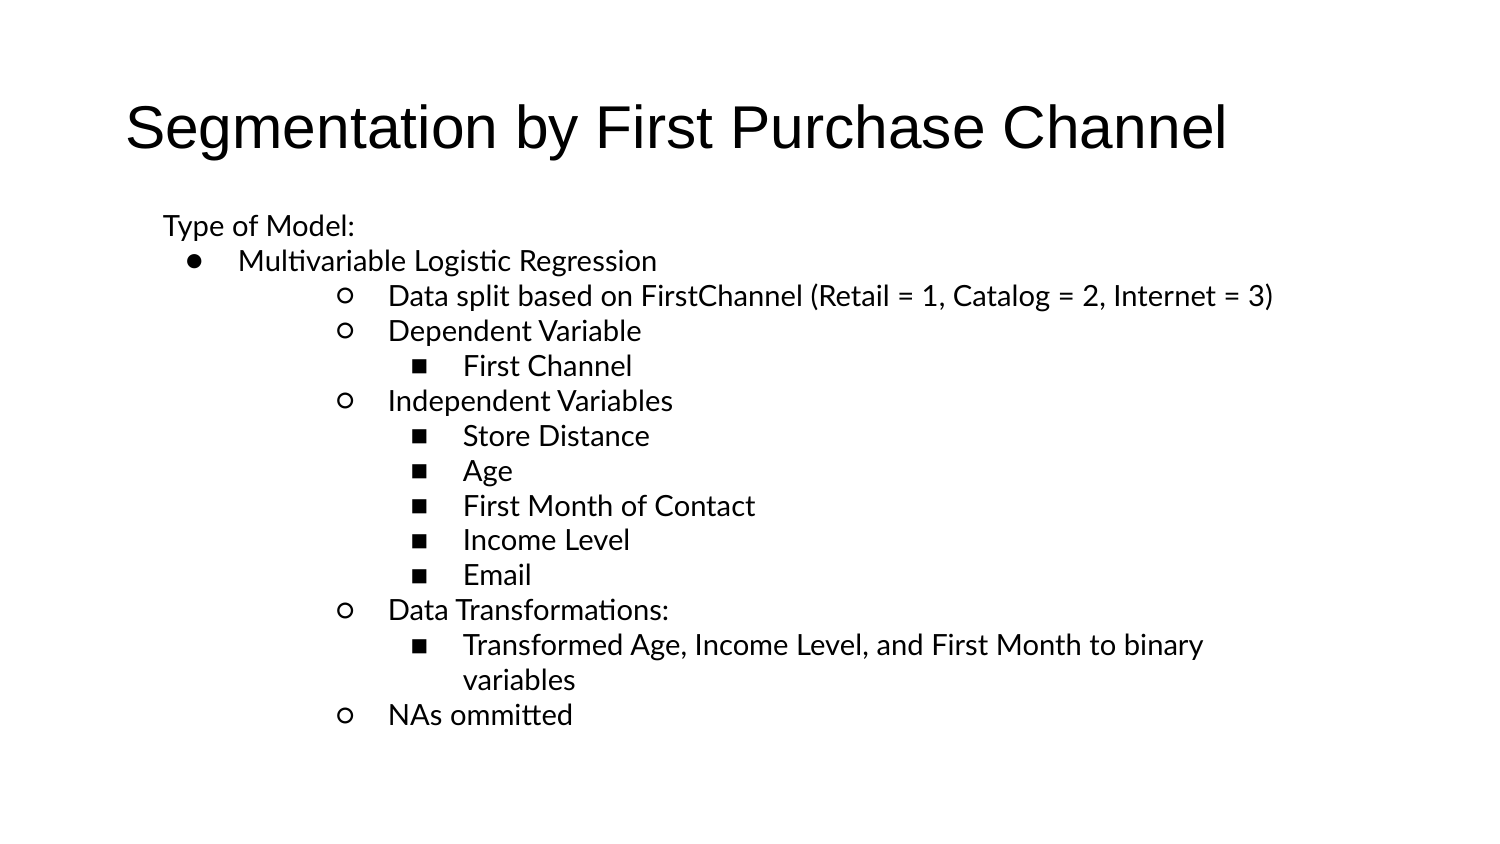

# Segmentation by First Purchase Channel
Type of Model:
Multivariable Logistic Regression
Data split based on FirstChannel (Retail = 1, Catalog = 2, Internet = 3)
Dependent Variable
First Channel
Independent Variables
Store Distance
Age
First Month of Contact
Income Level
Email
Data Transformations:
Transformed Age, Income Level, and First Month to binary variables
NAs ommitted